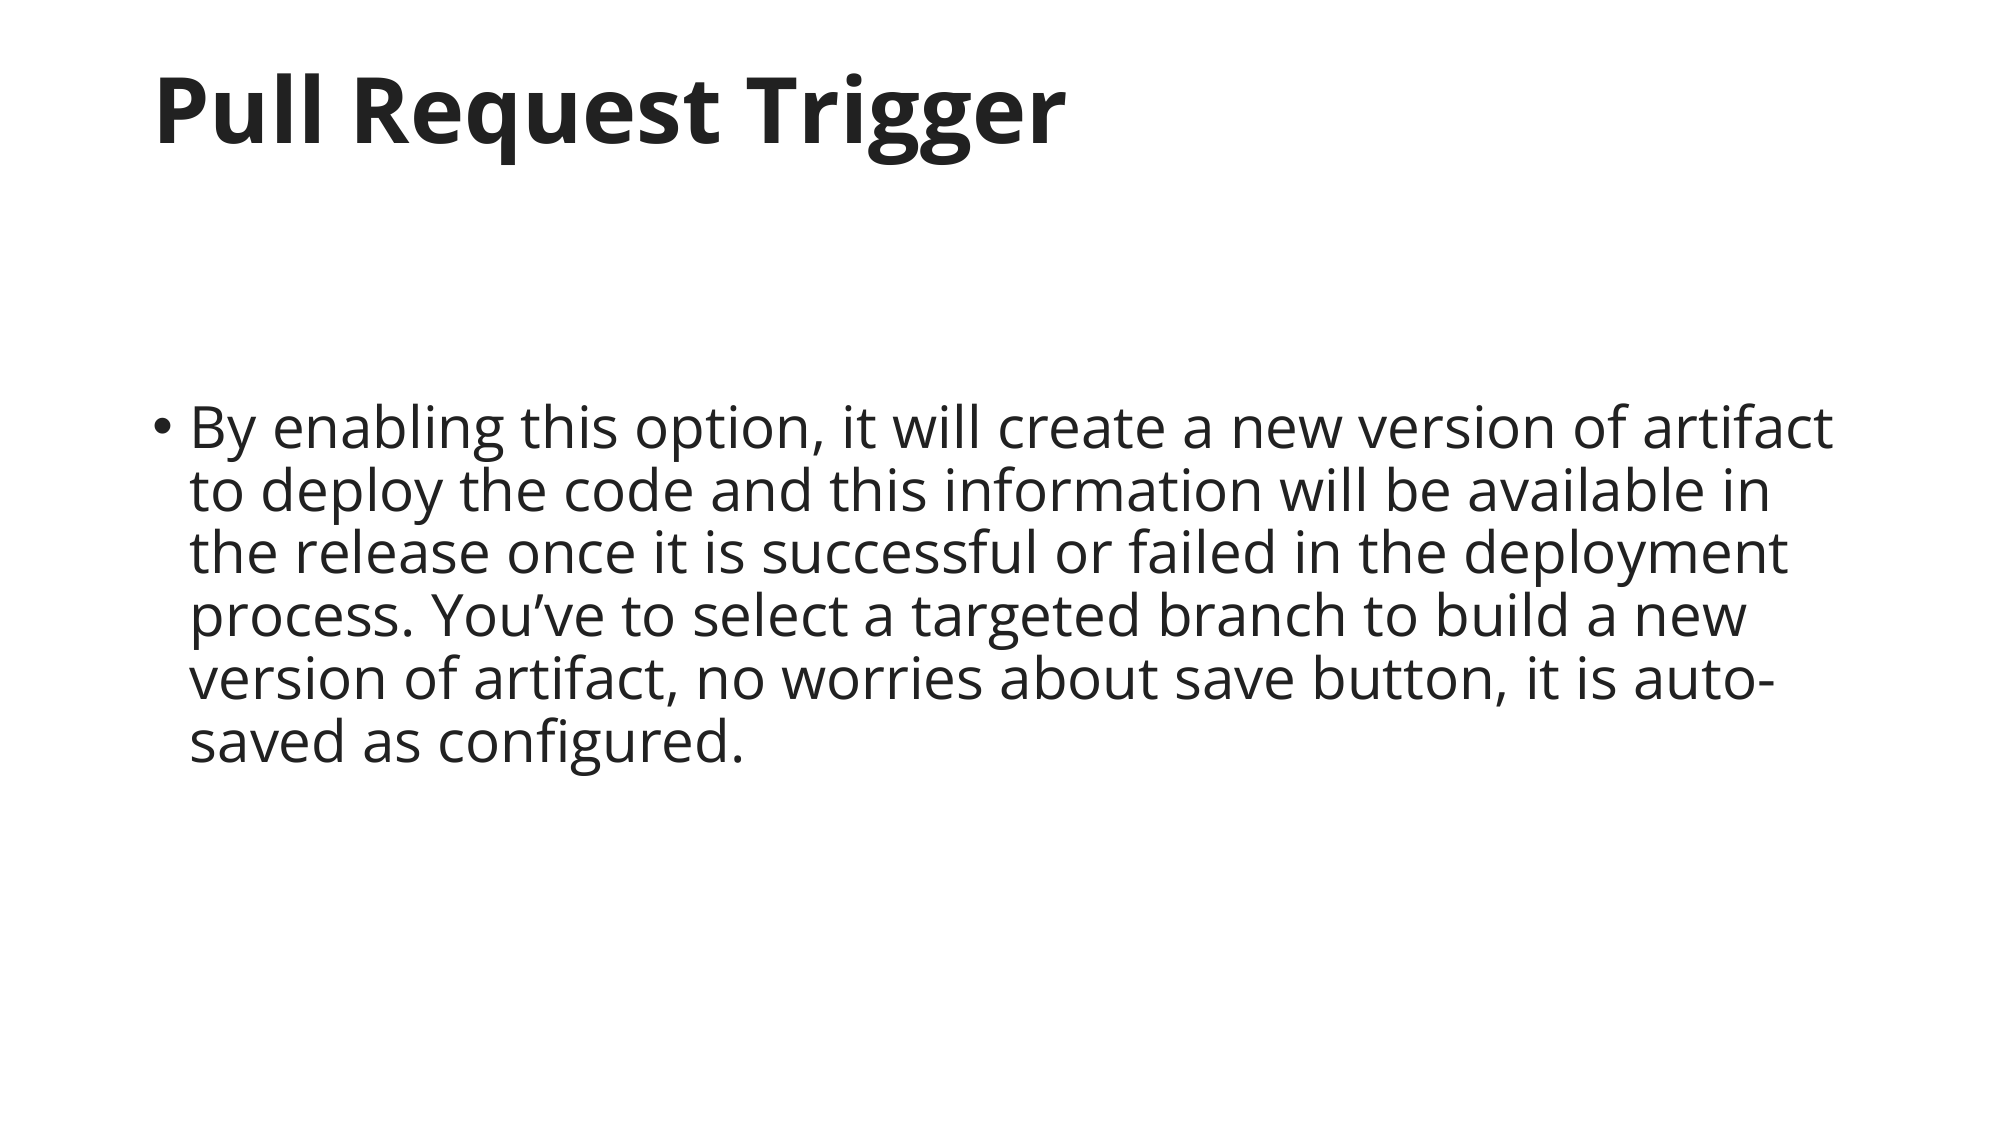

# Pull Request Trigger

By enabling this option, it will create a new version of artifact to deploy the code and this information will be available in the release once it is successful or failed in the deployment process. You’ve to select a targeted branch to build a new version of artifact, no worries about save button, it is auto-saved as configured.